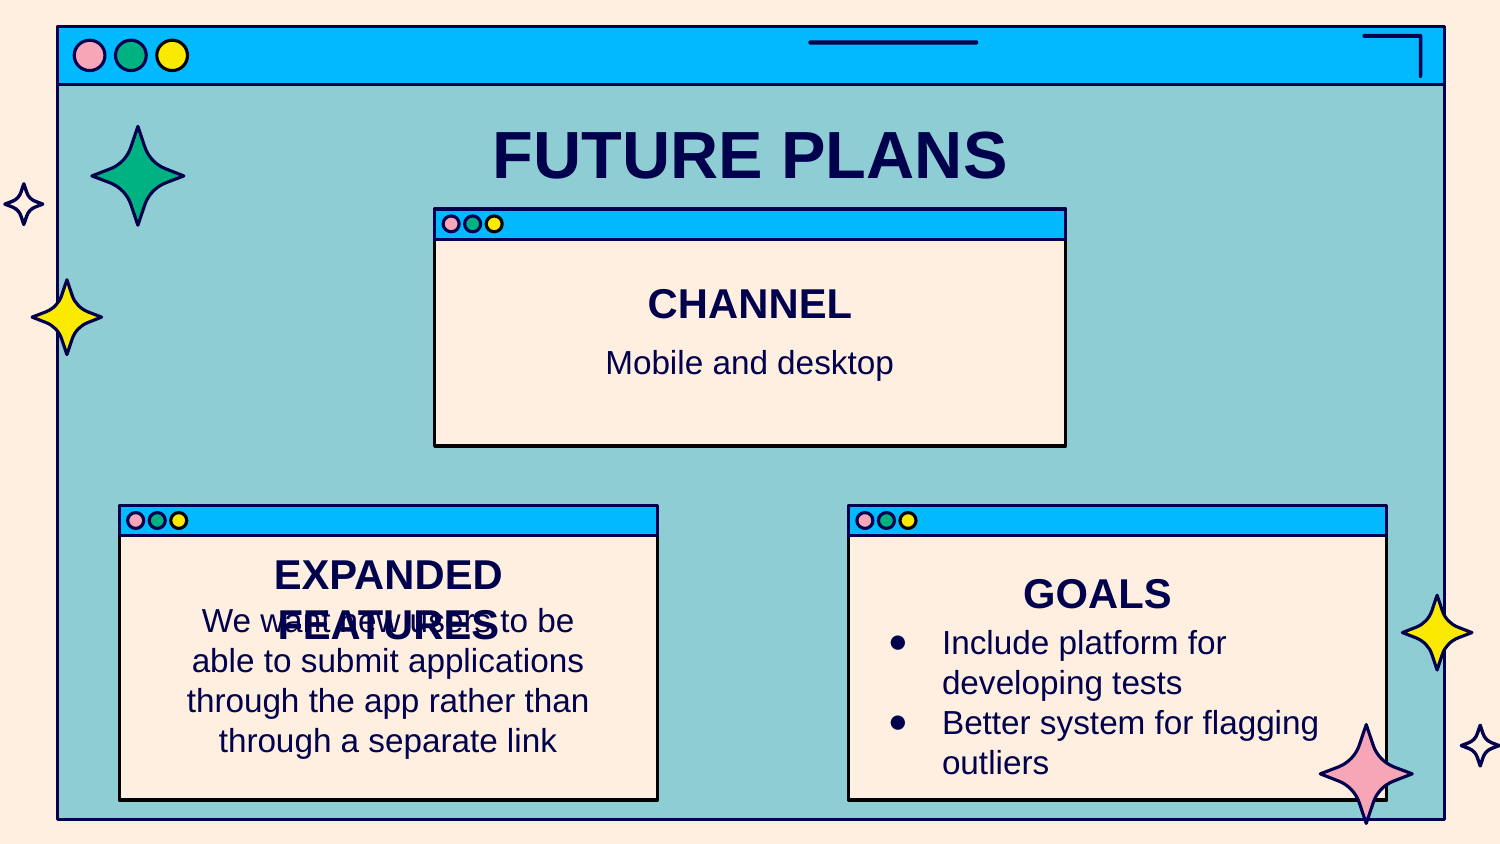

# FUTURE PLANS

CHANNEL

Mobile and desktop

EXPANDED FEATURES
GOALS
We want new users to be able to submit applications through the app rather than through a separate link

Include platform for developing tests
Better system for flagging outliers